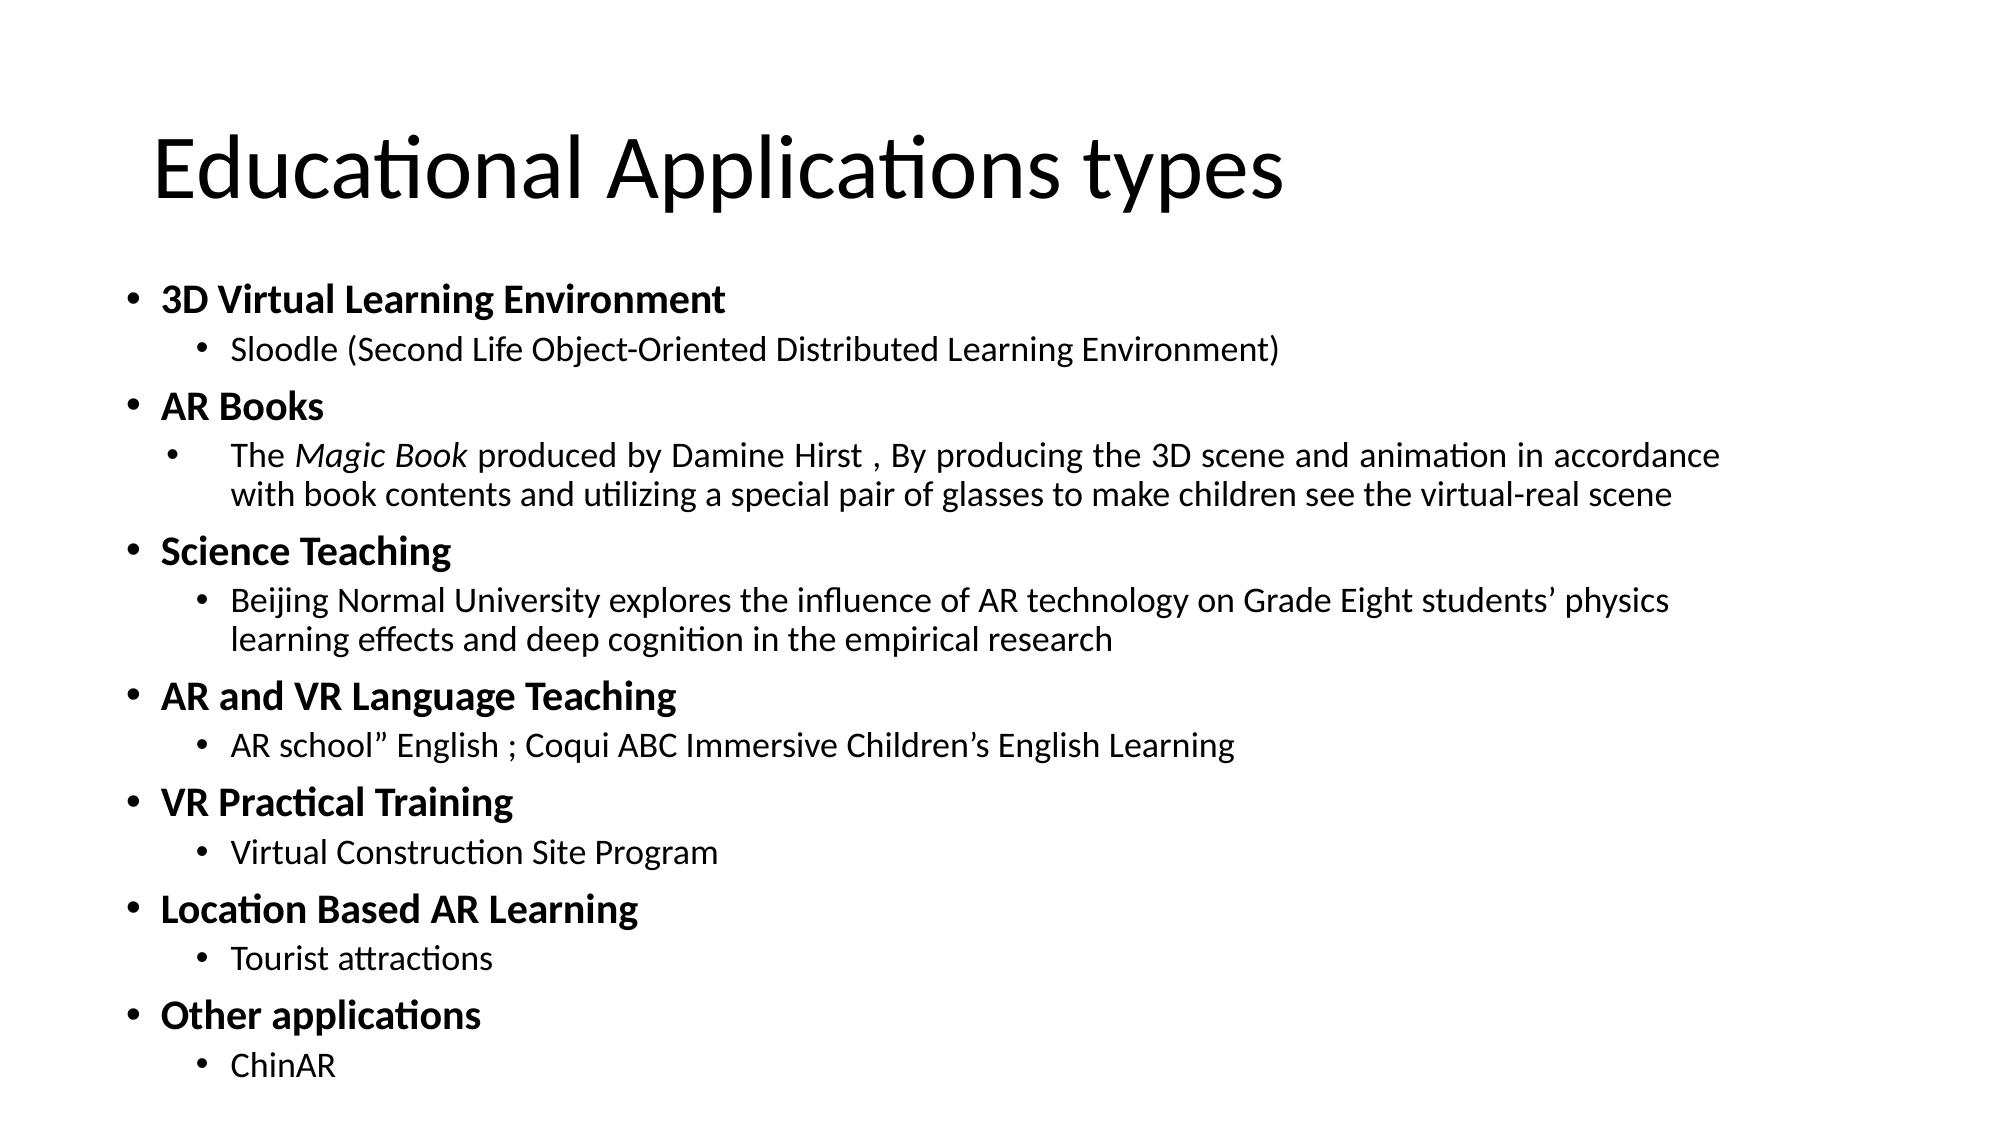

# Educational Applications types
3D Virtual Learning Environment
Sloodle (Second Life Object-Oriented Distributed Learning Environment)
AR Books
The Magic Book produced by Damine Hirst , By producing the 3D scene and animation in accordance with book contents and utilizing a special pair of glasses to make children see the virtual-real scene
Science Teaching
Beijing Normal University explores the influence of AR technology on Grade Eight students’ physics learning effects and deep cognition in the empirical research
AR and VR Language Teaching
AR school” English ; Coqui ABC Immersive Children’s English Learning
VR Practical Training
Virtual Construction Site Program
Location Based AR Learning
Tourist attractions
Other applications
ChinAR